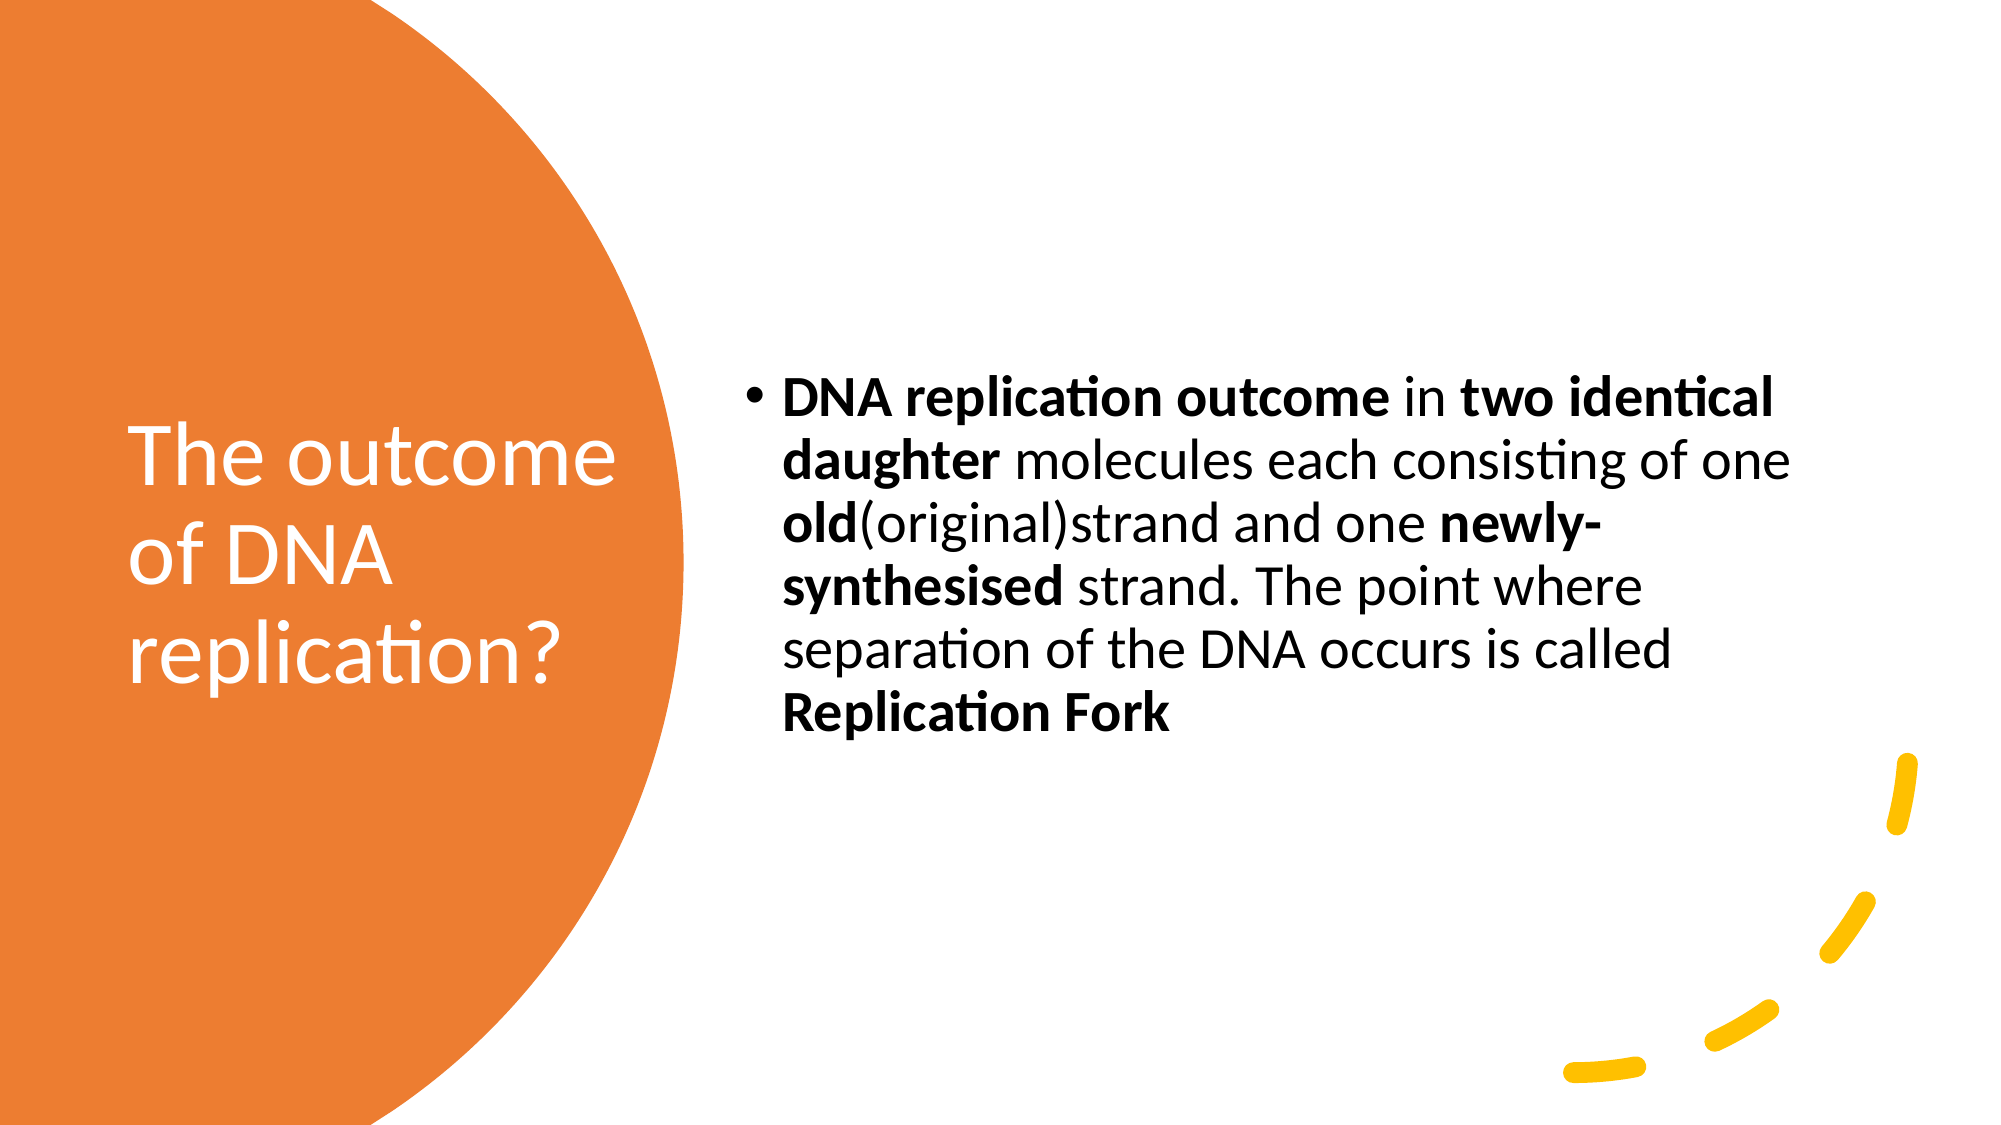

DNA replication outcome in two identical daughter molecules each consisting of one old(original)strand and one newly-synthesised strand. The point where separation of the DNA occurs is called Replication Fork
# The outcome of DNA replication?